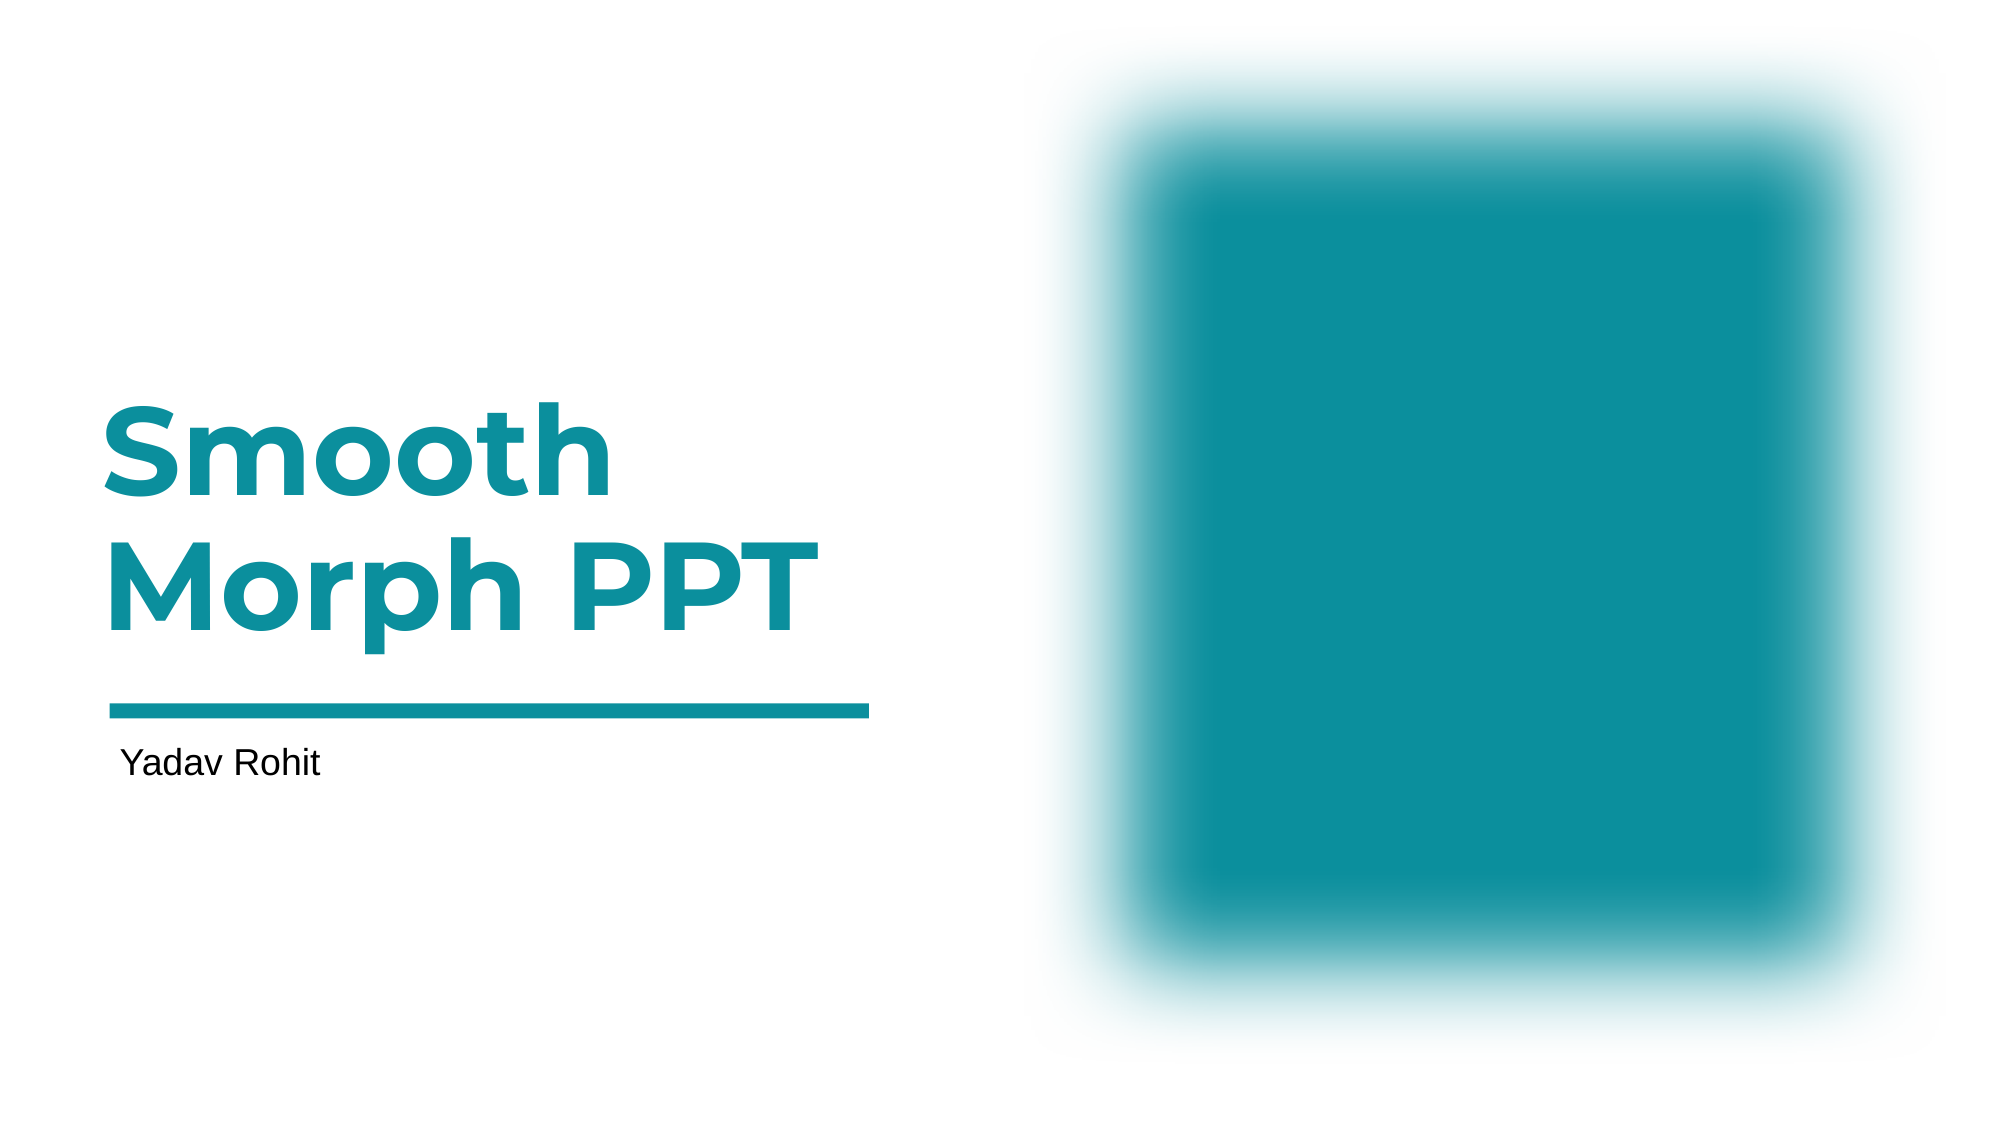

CONTENT
# Smooth Morph PPT
introduction
goals
topic
discussion
data

examples
Yadav Rohit
conclusion